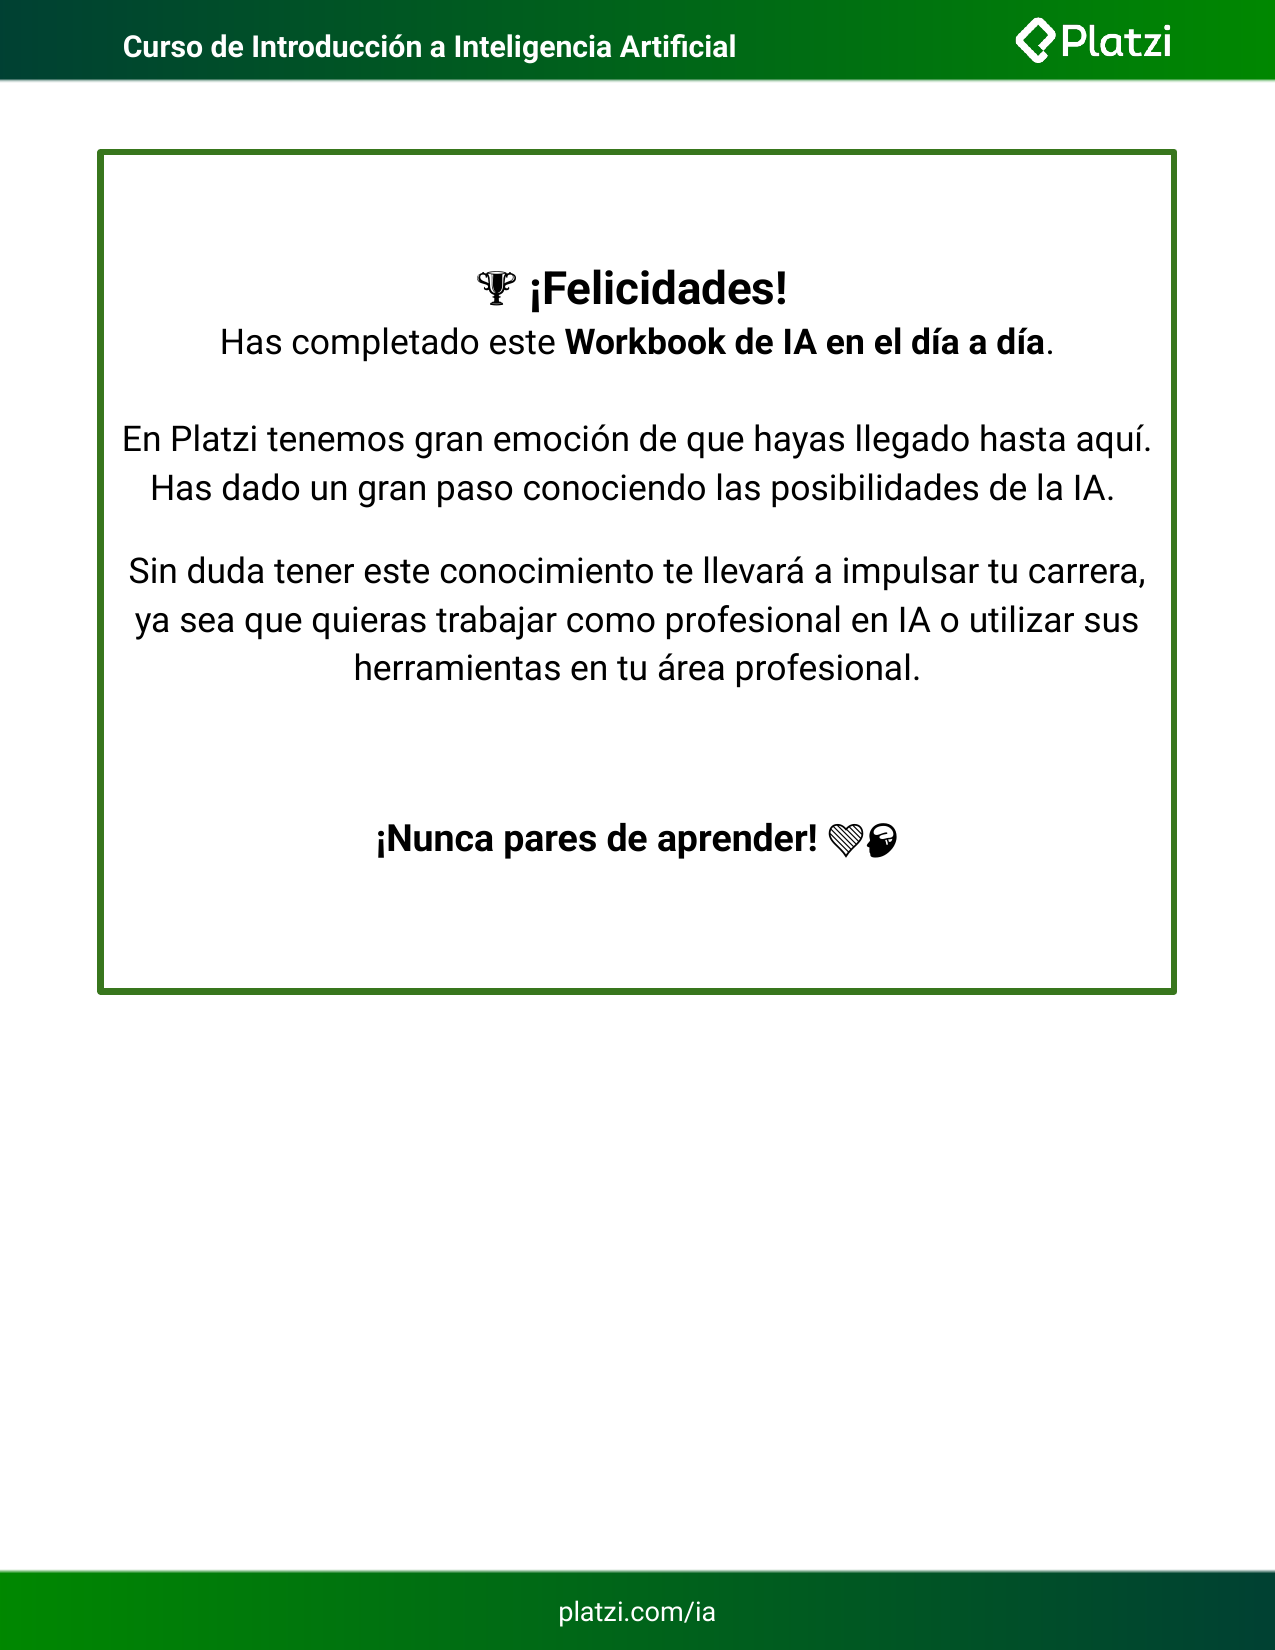

# Curso de Introducción a Inteligencia Artificial

🏆 ¡Felicidades!
Has completado este Workbook de IA en el día a día.

En Platzi tenemos gran emoción de que hayas llegado hasta aquí. Has dado un gran paso conociendo las posibilidades de la IA.
Sin duda tener este conocimiento te llevará a impulsar tu carrera, ya sea que quieras trabajar como profesional en IA o utilizar sus herramientas en tu área profesional.

¡Nunca pares de aprender! 💚🧠
platzi.com/ia